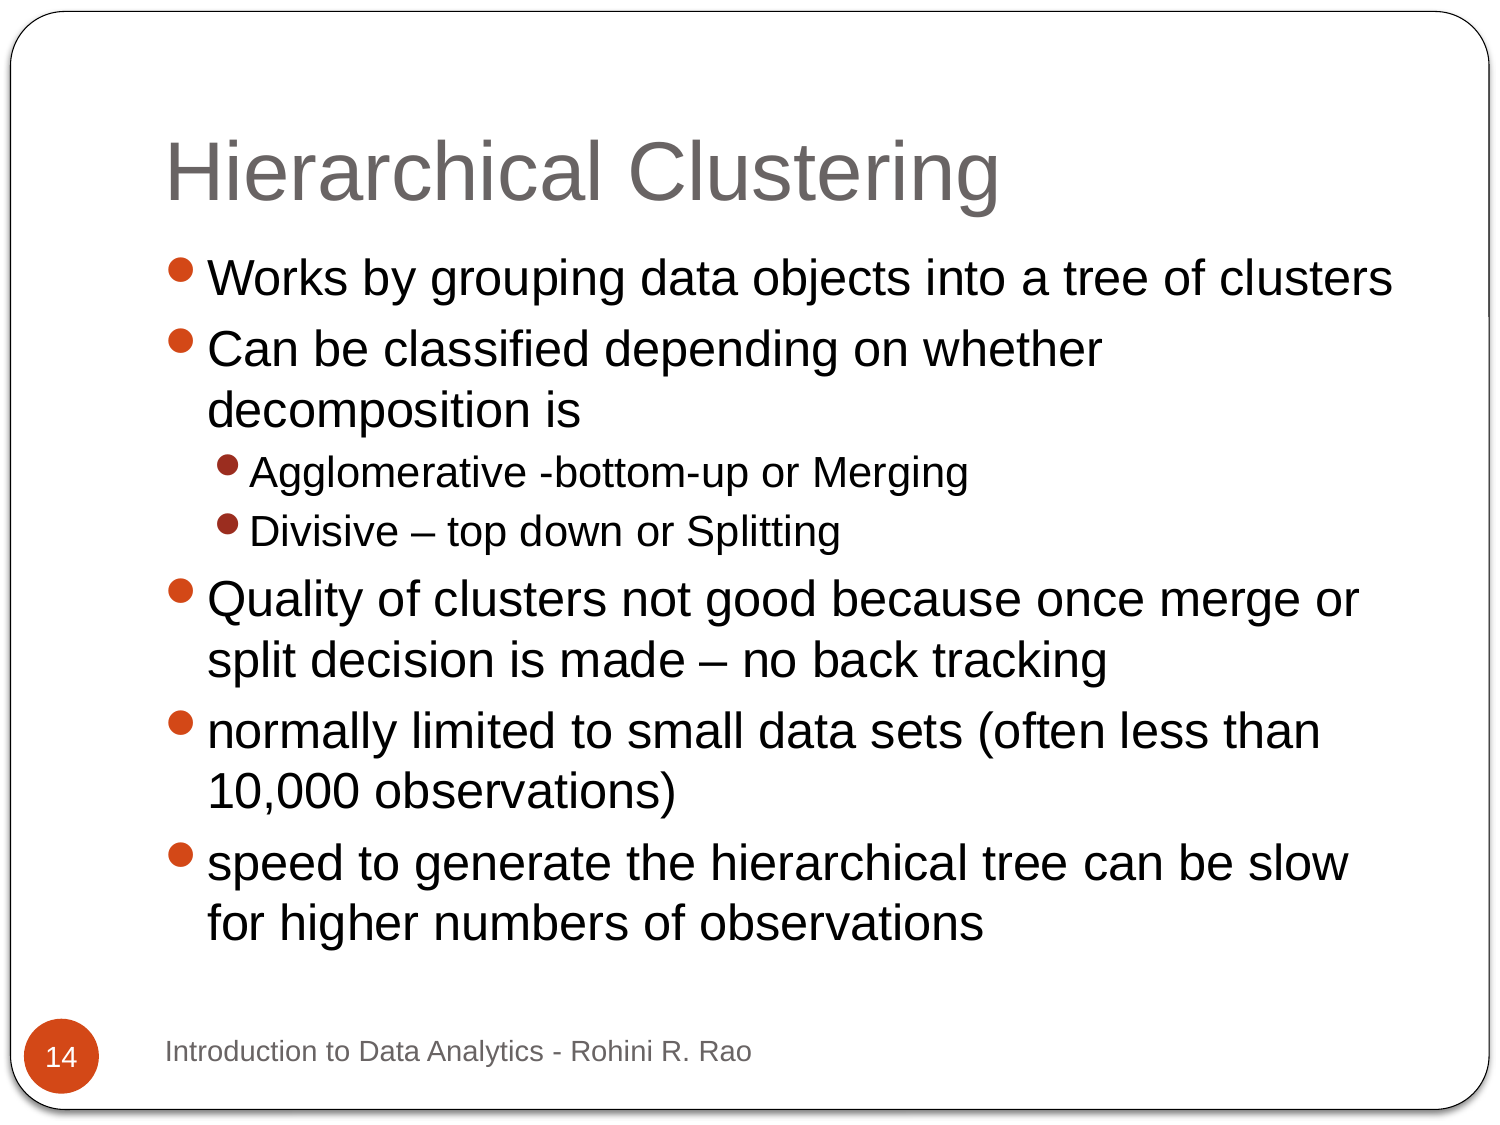

# Hierarchical Clustering
Works by grouping data objects into a tree of clusters
Can be classified depending on whether decomposition is
Agglomerative -bottom-up or Merging
Divisive – top down or Splitting
Quality of clusters not good because once merge or split decision is made – no back tracking
normally limited to small data sets (often less than 10,000 observations)
speed to generate the hierarchical tree can be slow for higher numbers of observations

Introduction to Data Analytics - Rohini R. Rao
14